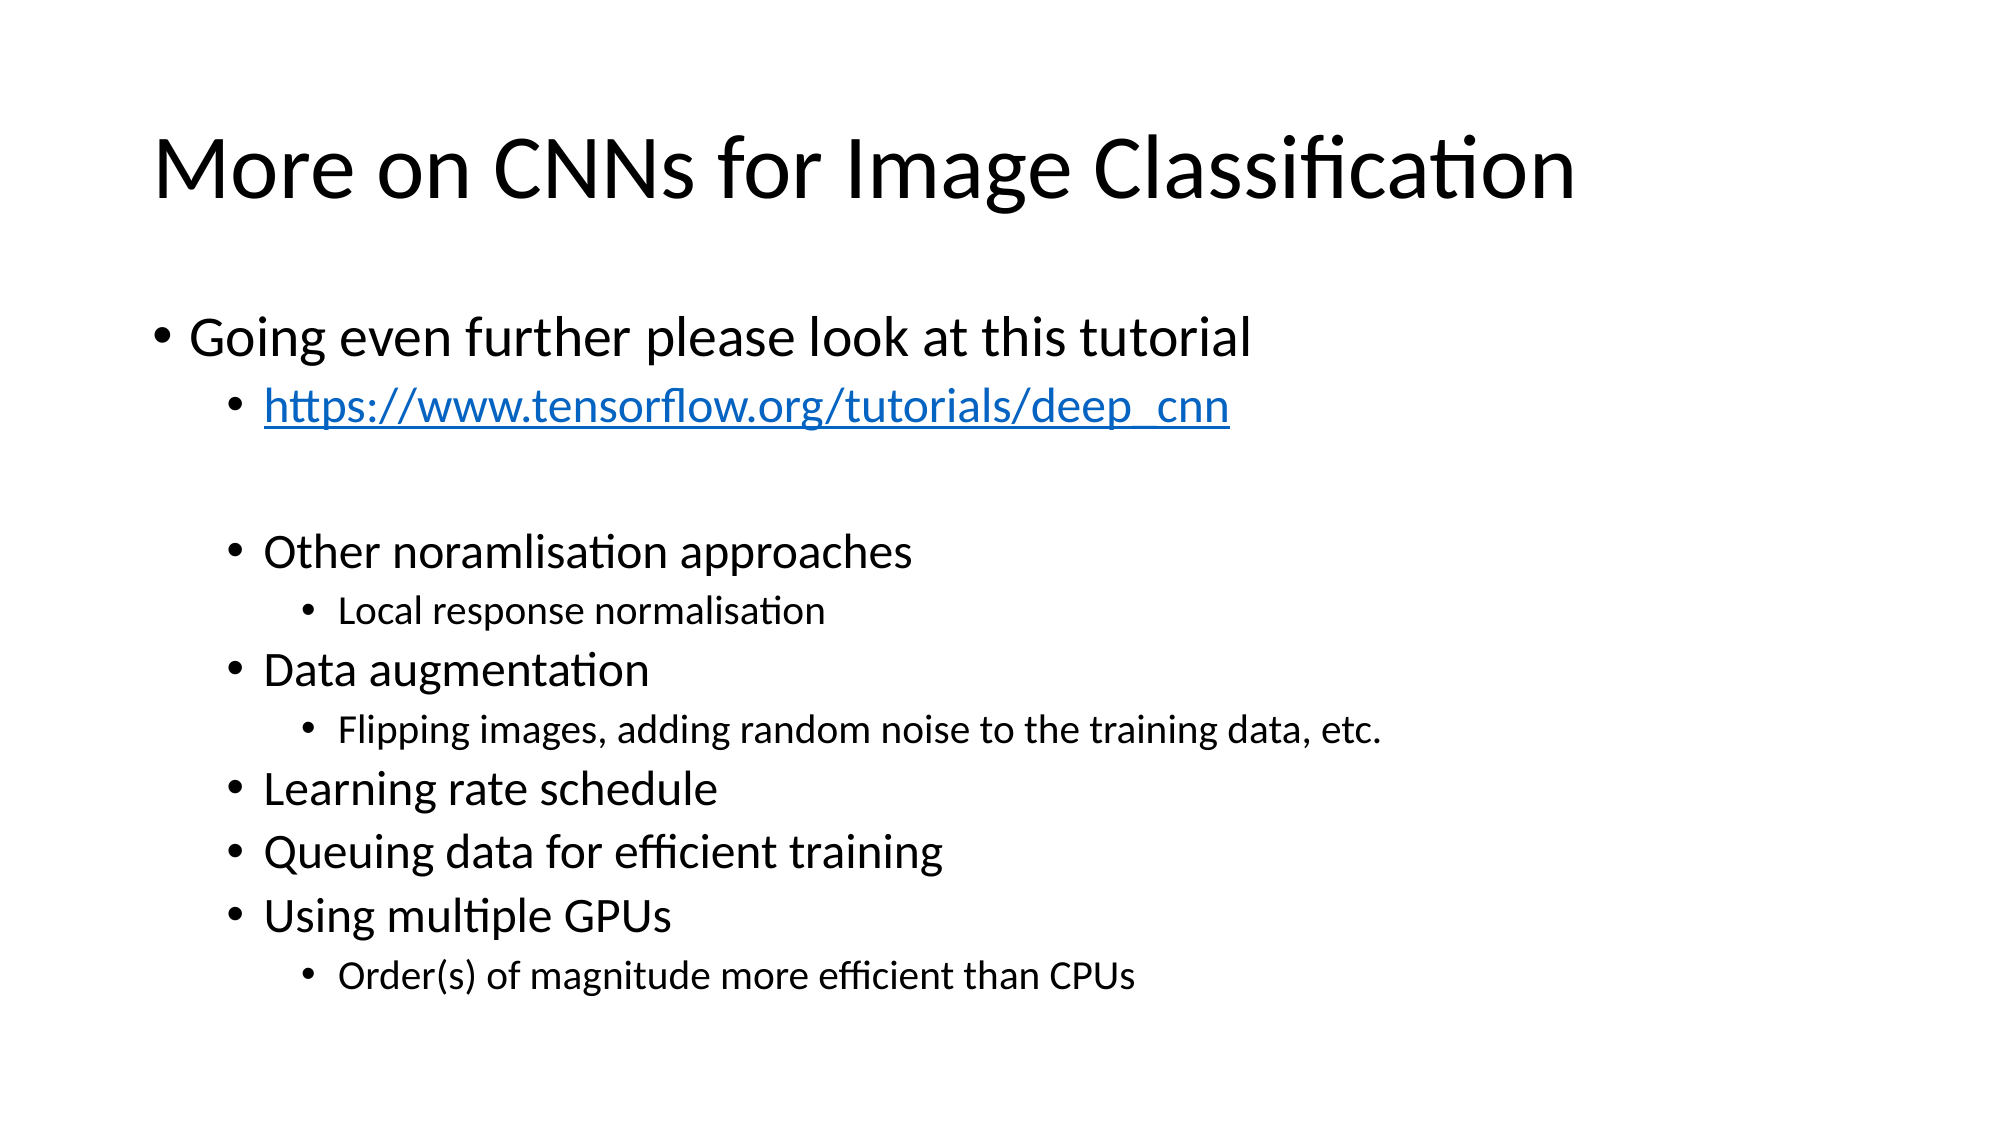

# More on CNNs for Image Classification
Going even further please look at this tutorial
https://www.tensorflow.org/tutorials/deep_cnn

Other noramlisation approaches
Local response normalisation
Data augmentation
Flipping images, adding random noise to the training data, etc.
Learning rate schedule
Queuing data for efficient training
Using multiple GPUs
Order(s) of magnitude more efficient than CPUs